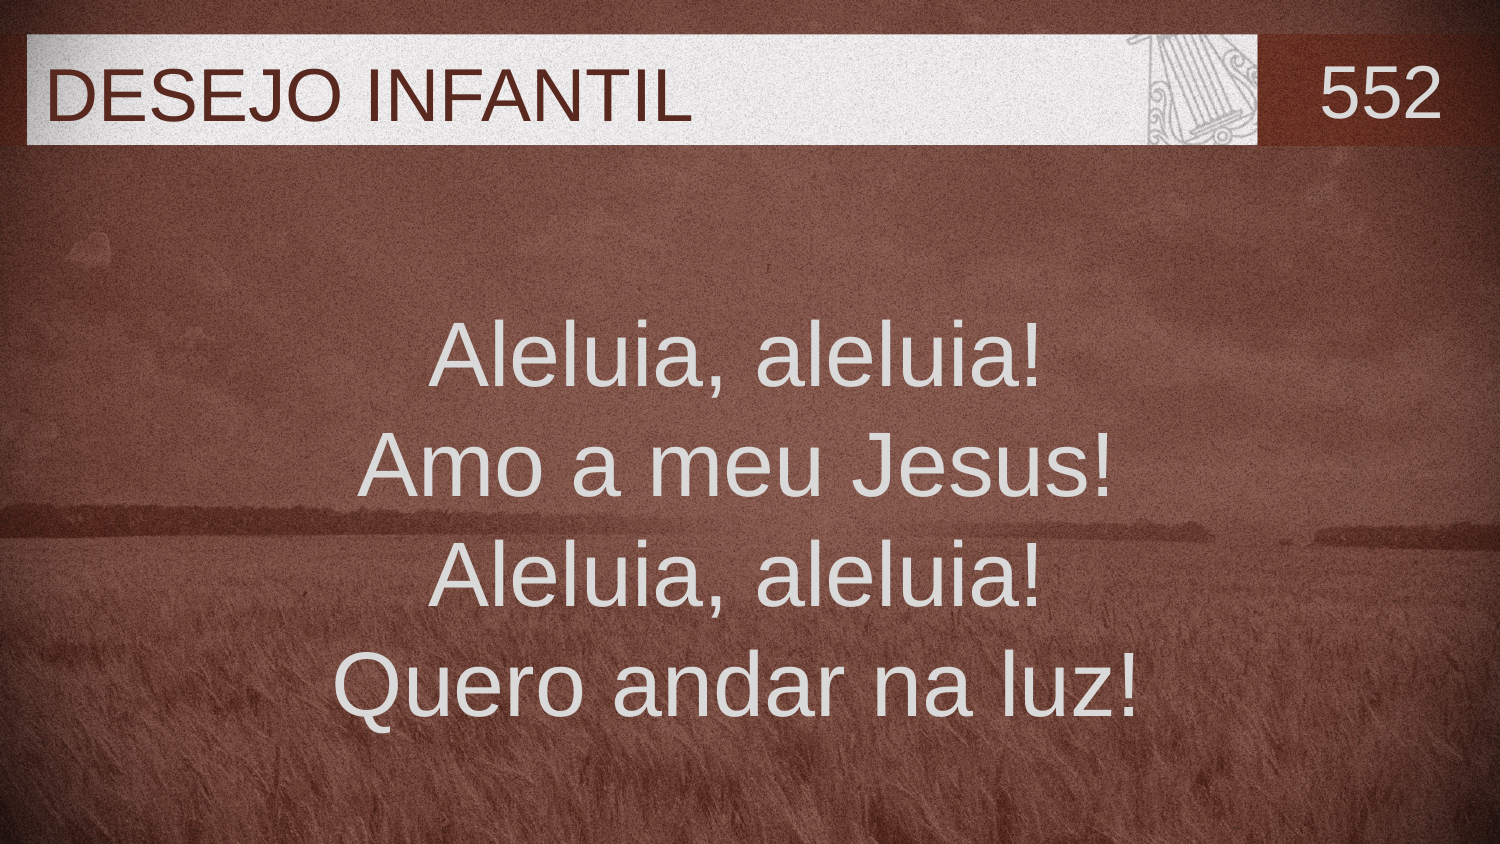

# DESEJO INFANTIL
552
Aleluia, aleluia!
Amo a meu Jesus!
Aleluia, aleluia!
Quero andar na luz!